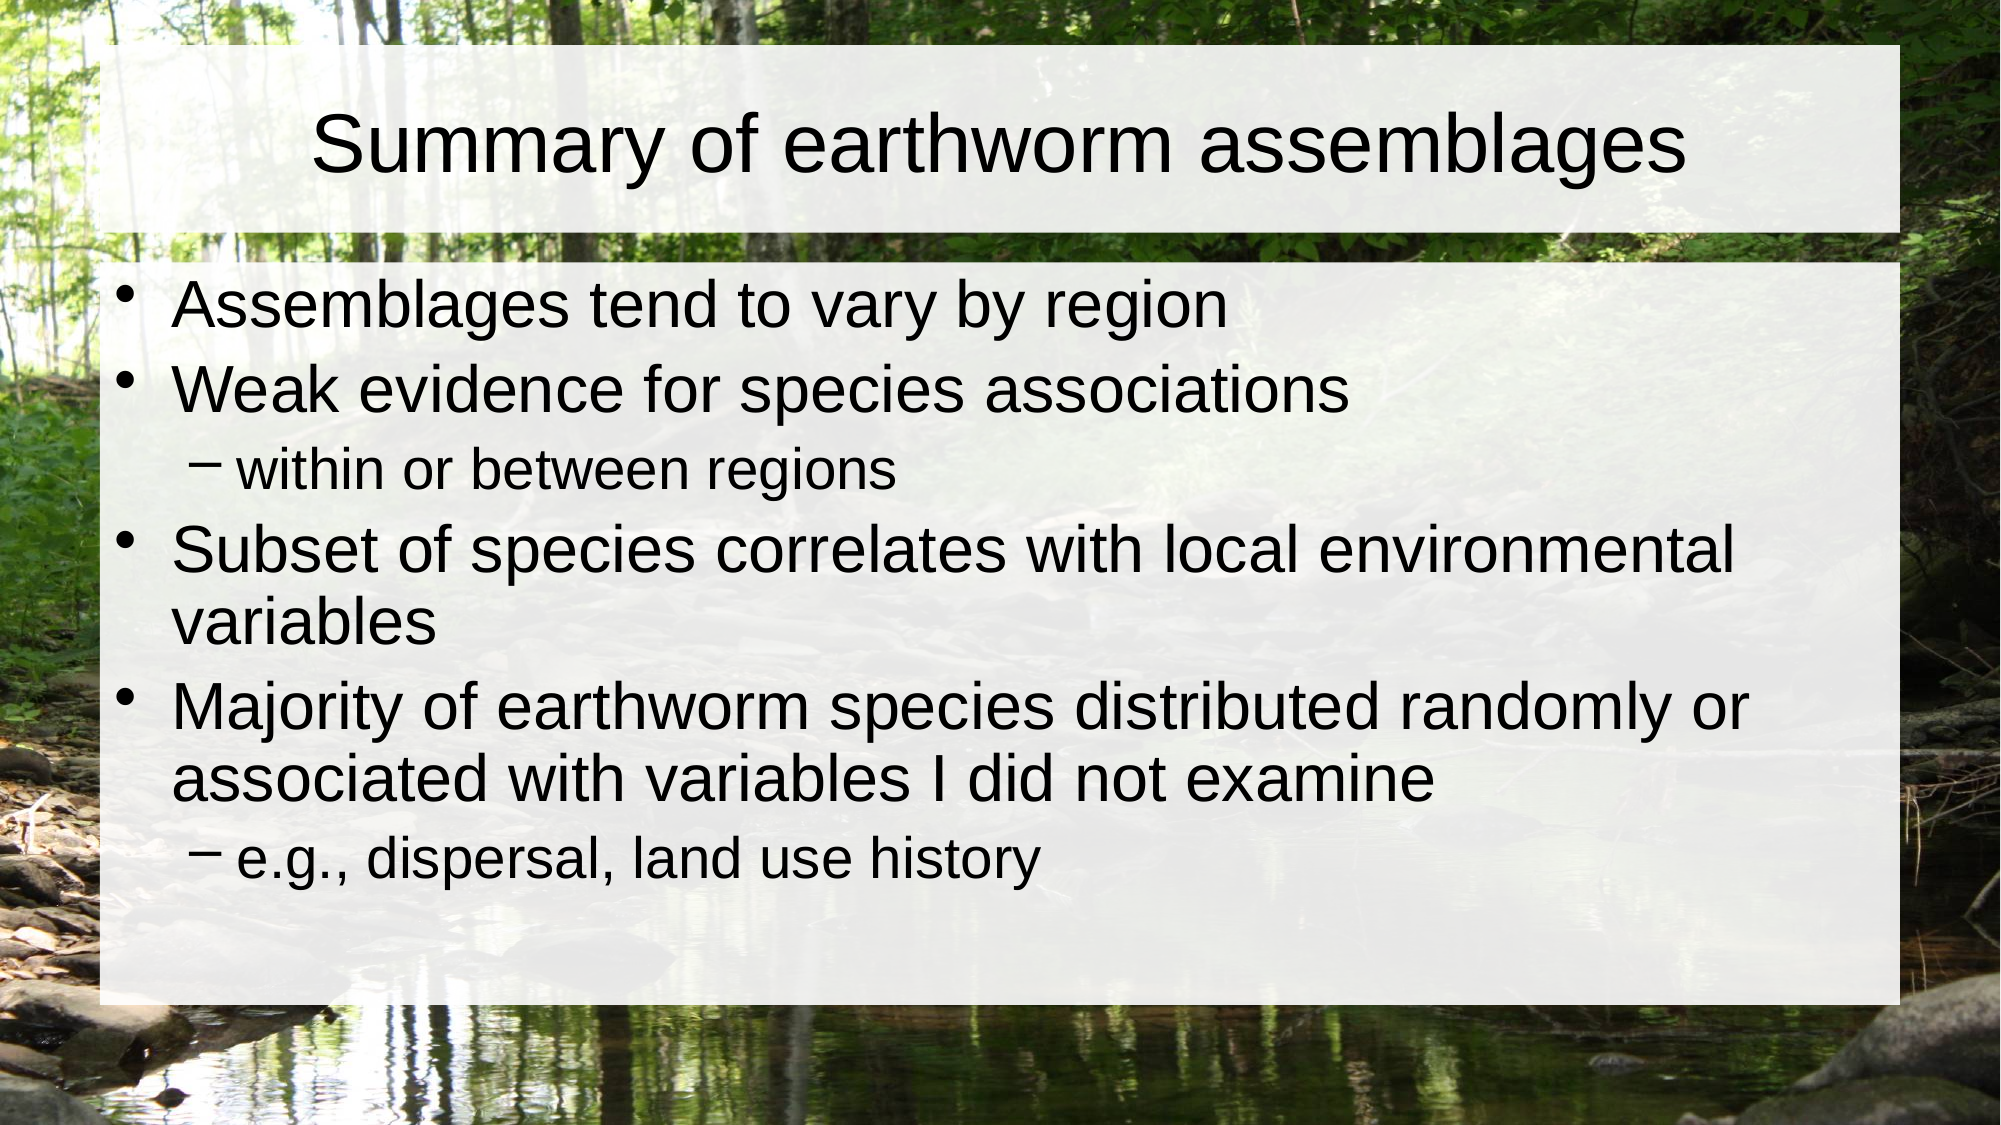

# Summary of earthworm assemblages
Assemblages tend to vary by region
Weak evidence for species associations
within or between regions
Subset of species correlates with local environmental variables
Majority of earthworm species distributed randomly or associated with variables I did not examine
e.g., dispersal, land use history